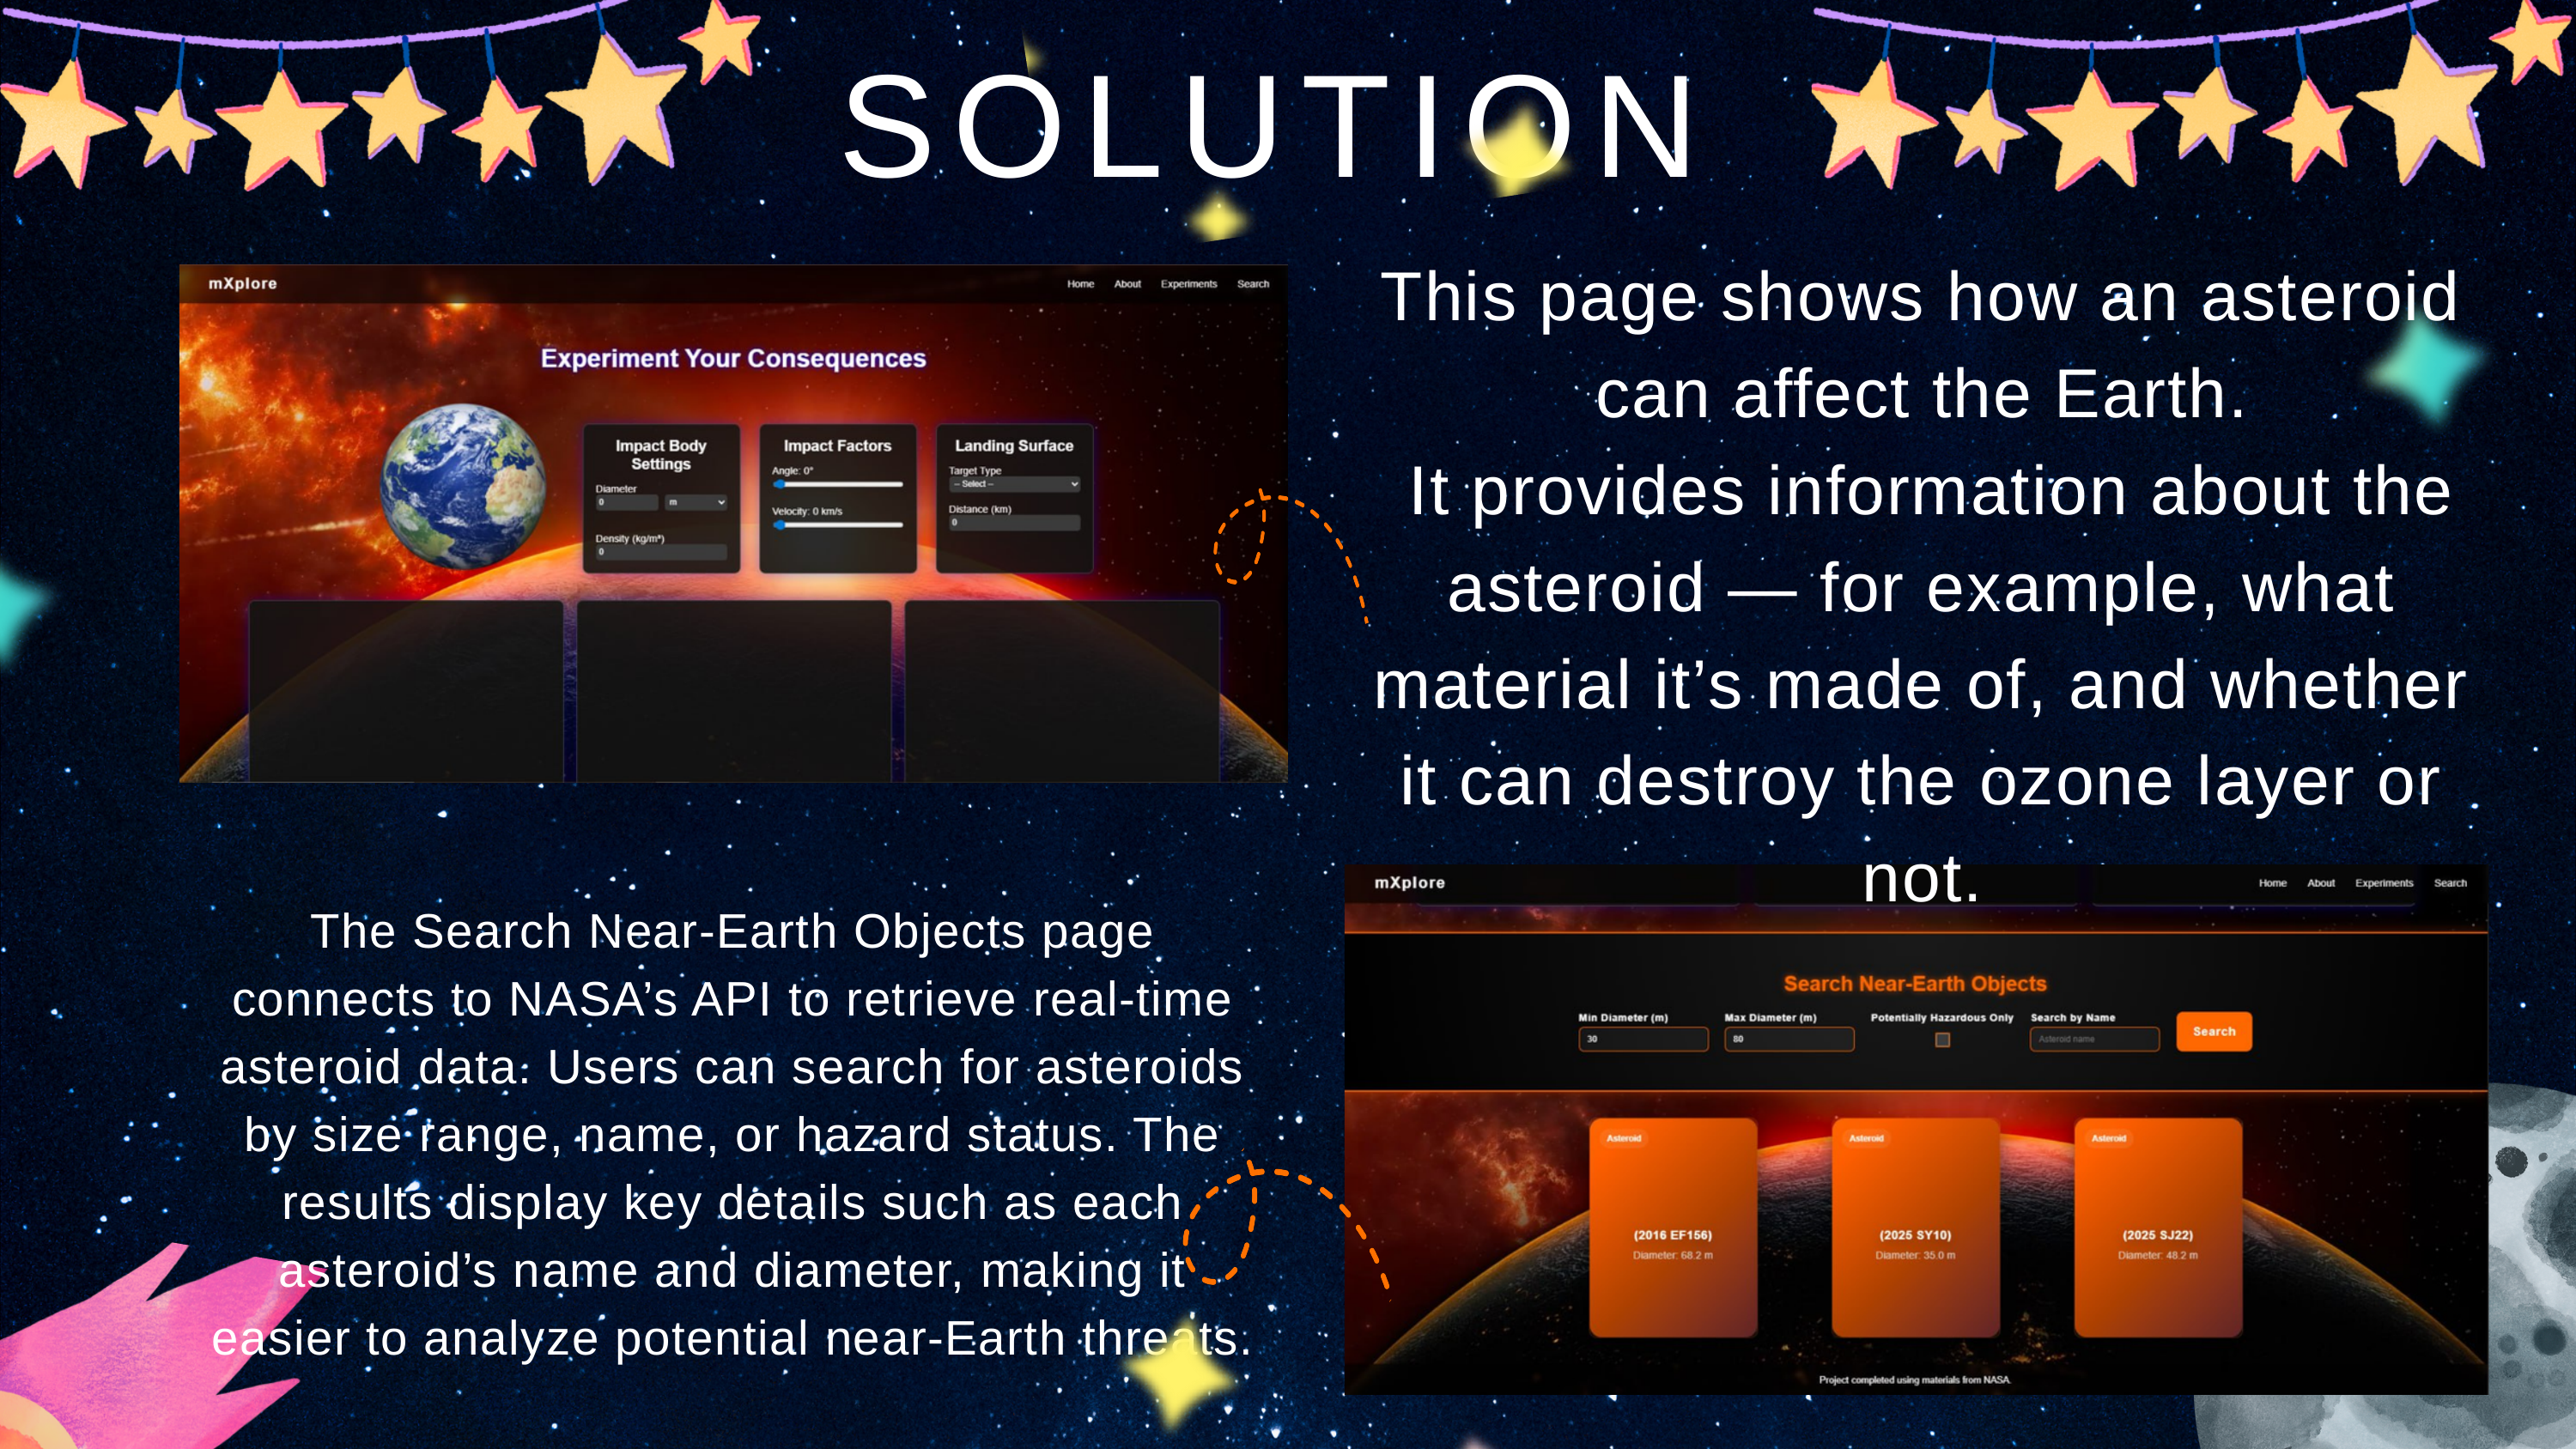

SOLUTION

This page shows how an asteroid can affect the Earth.
 It provides information about the asteroid — for example, what material it’s made of, and whether it can destroy the ozone layer or not.

The Search Near-Earth Objects page connects to NASA’s API to retrieve real-time asteroid data. Users can search for asteroids by size range, name, or hazard status. The results display key details such as each asteroid’s name and diameter, making it easier to analyze potential near-Earth threats.